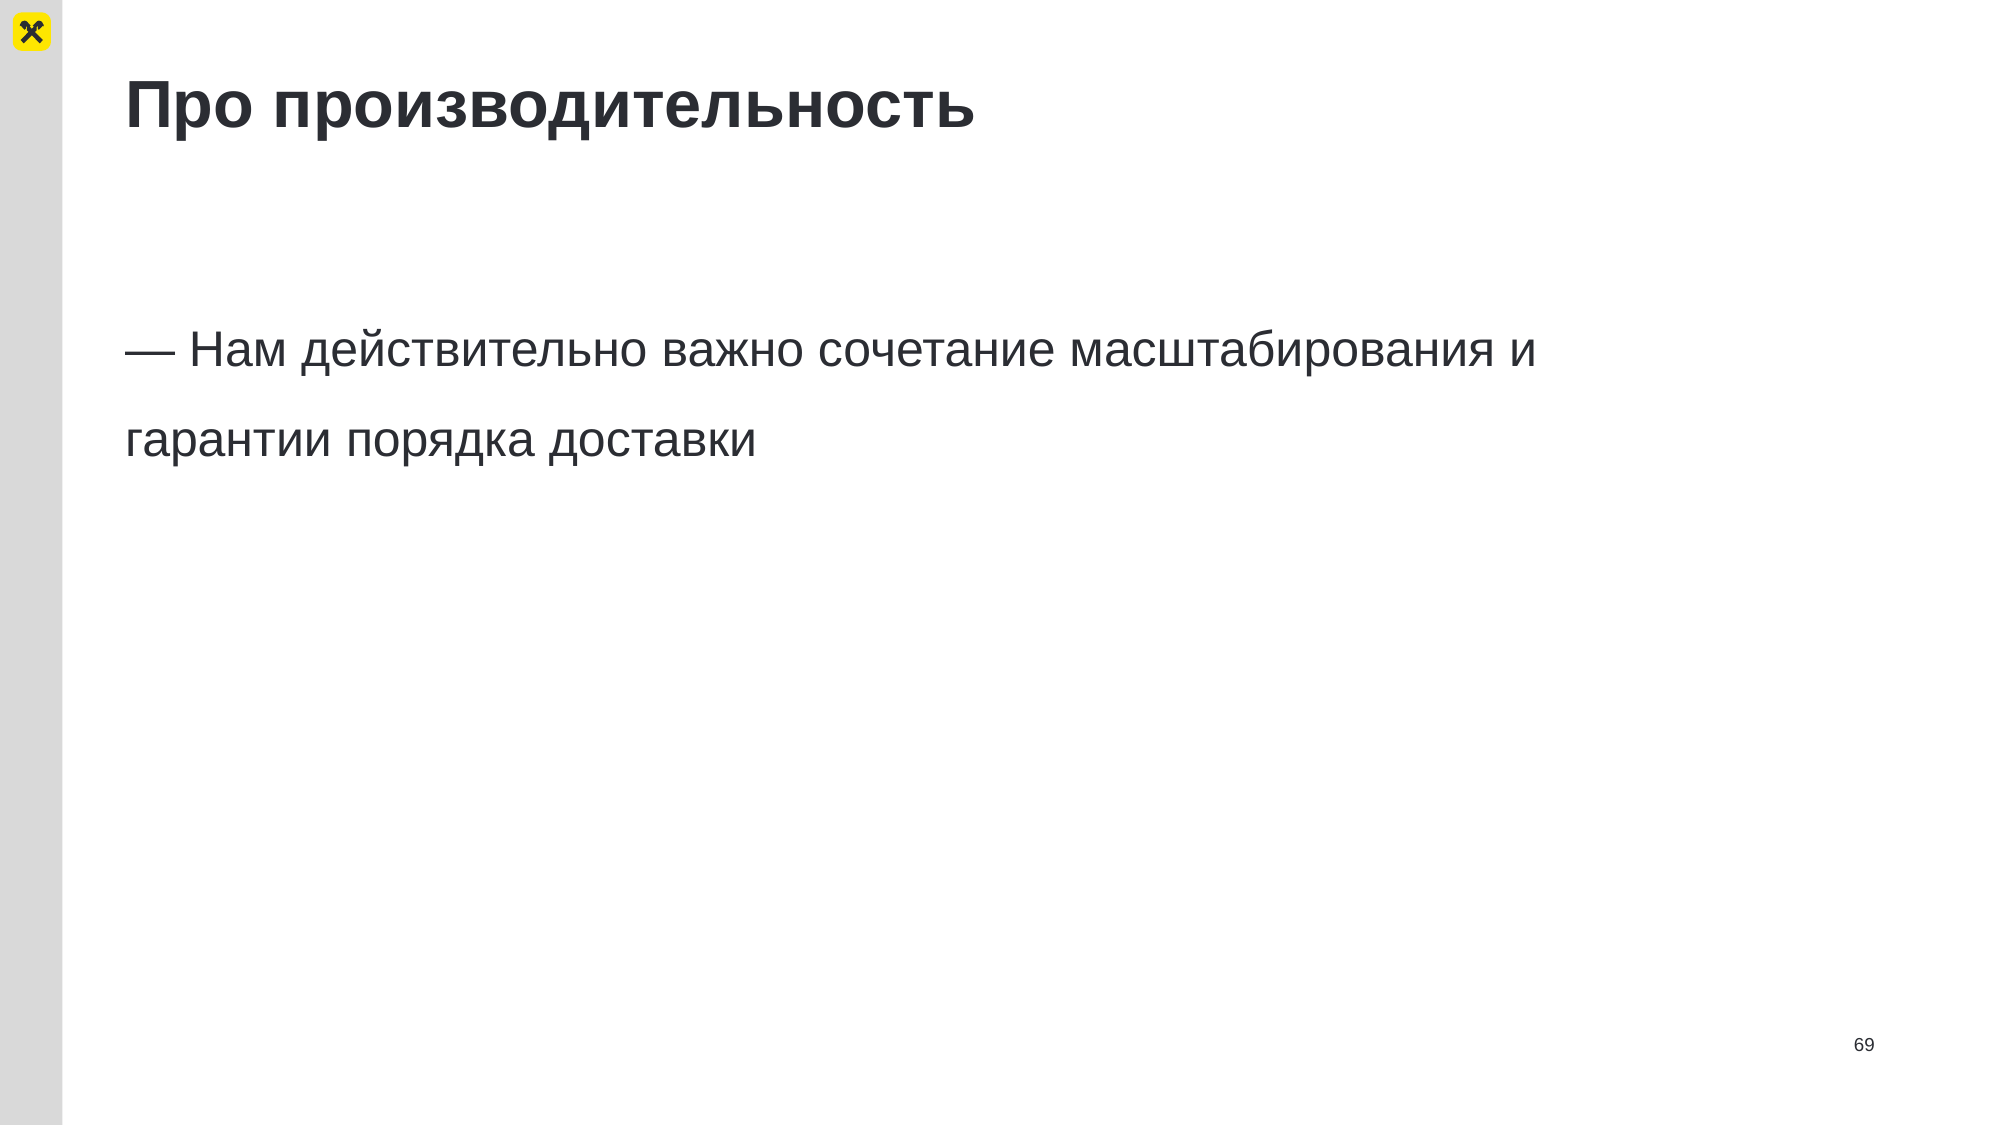

# Про производительность
— Нам действительно важно сочетание масштабирования и гарантии порядка доставки
69